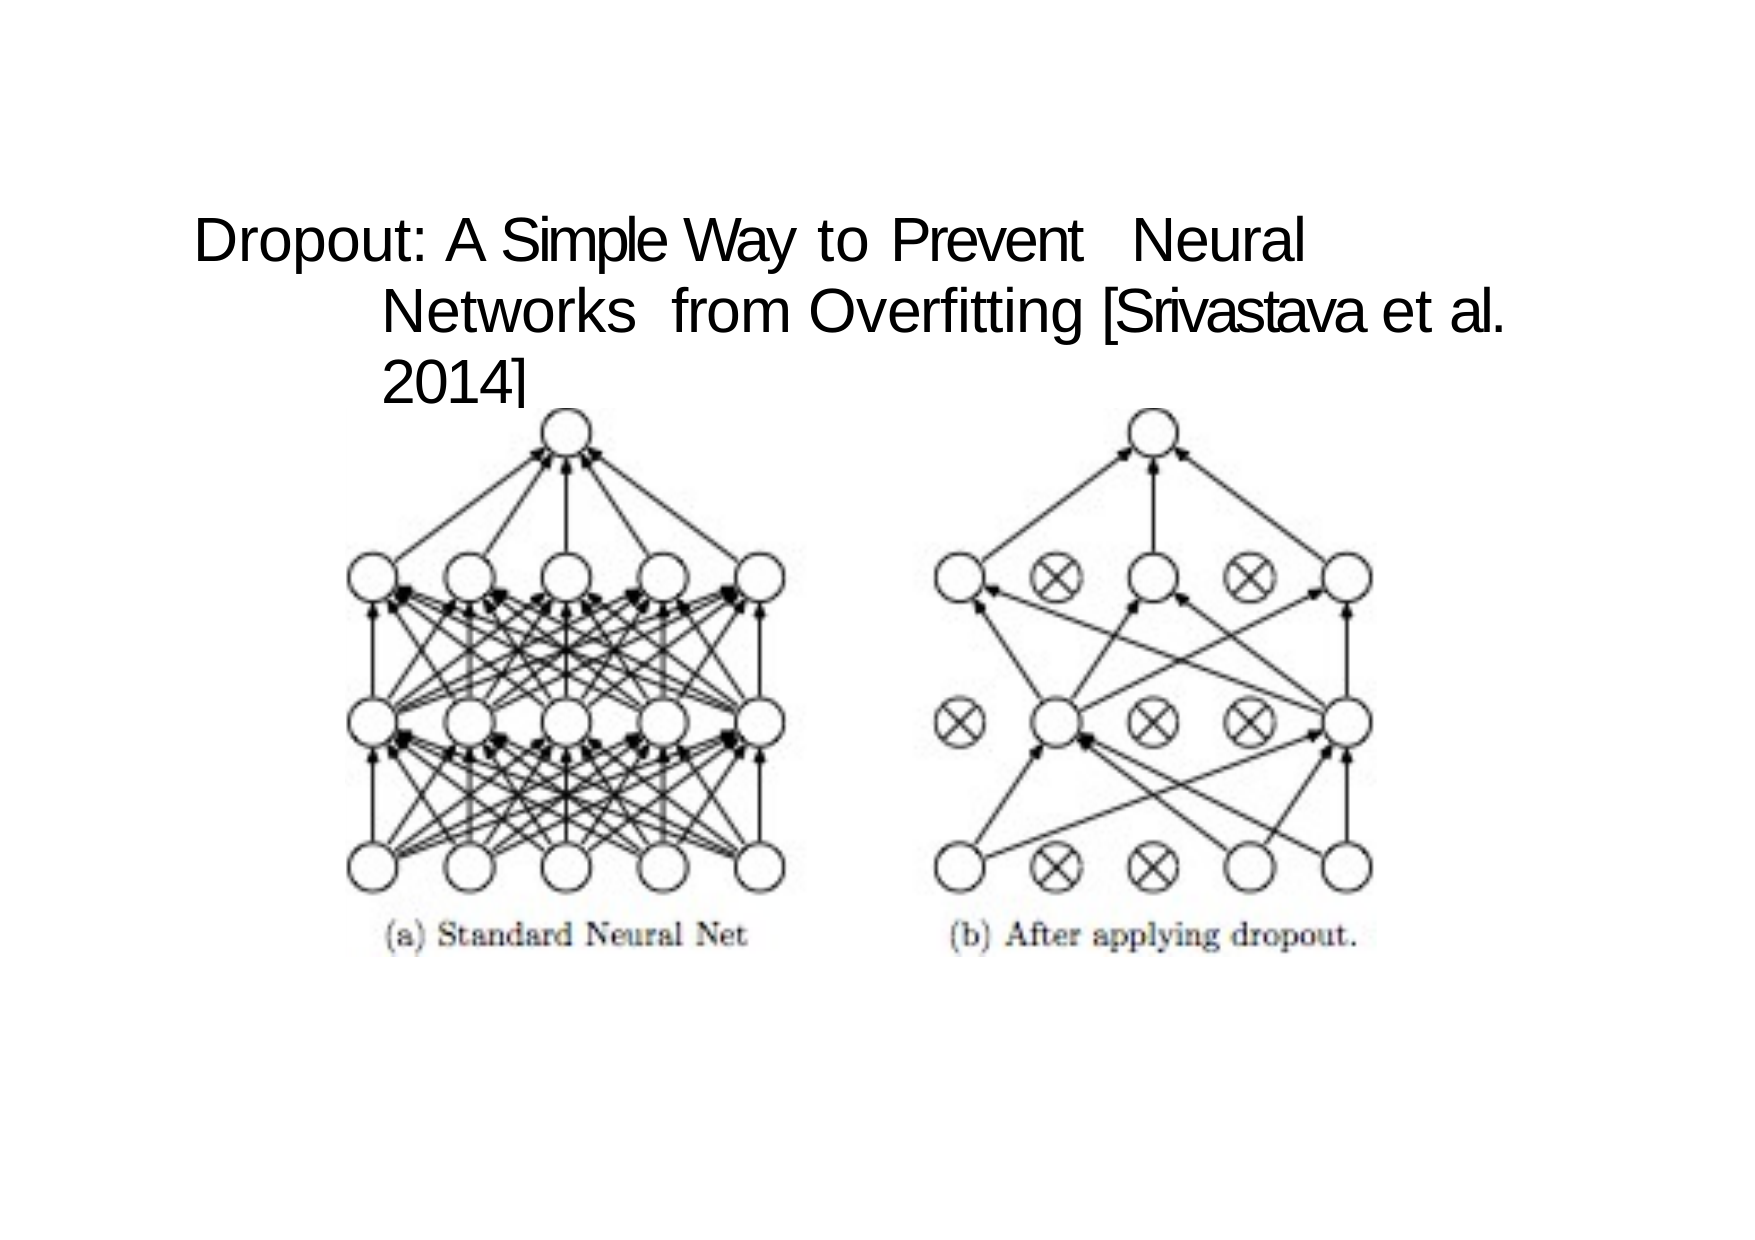

# Dropout: A Simple Way to Prevent	Neural Networks  from Overfitting [Srivastava et al. 2014]